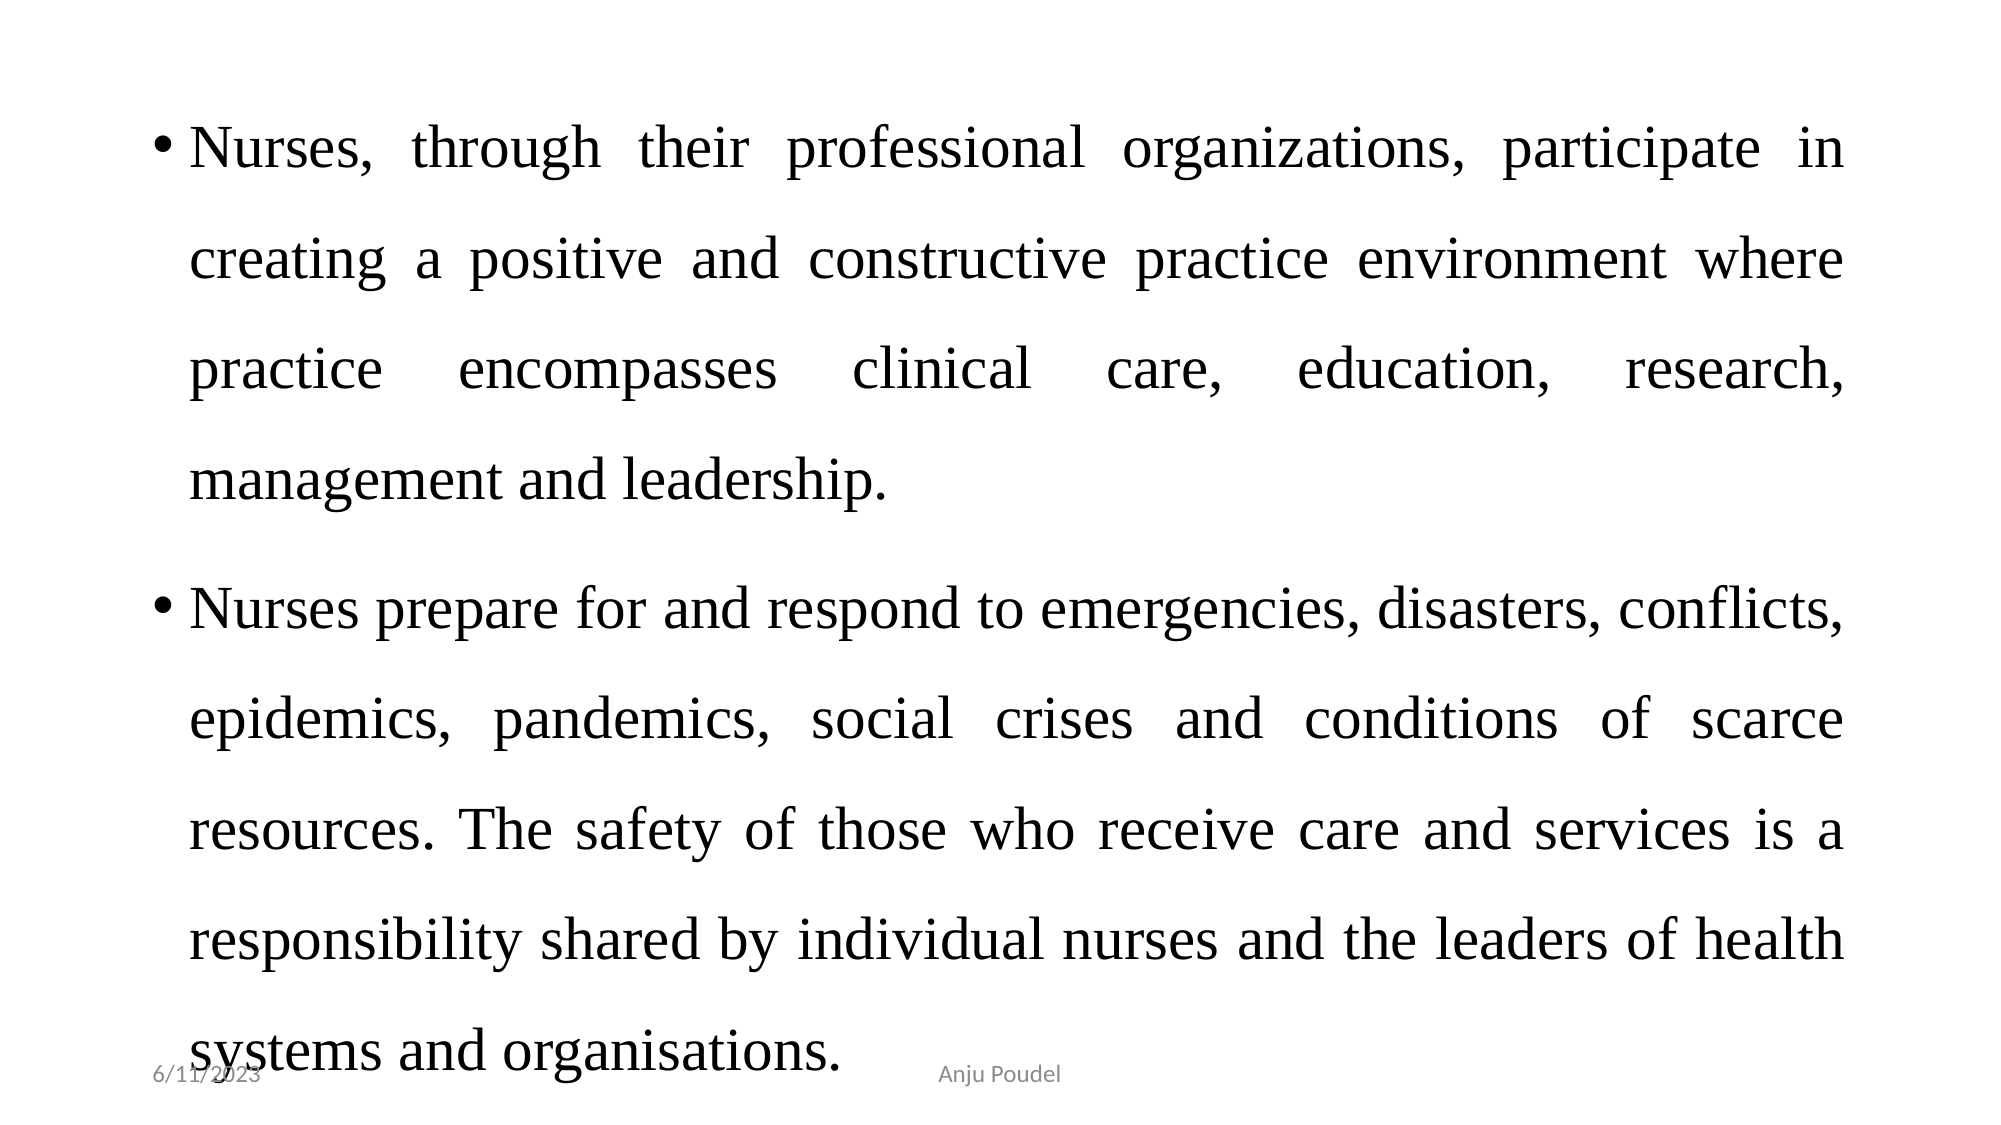

Nurses, through their professional organizations, participate in creating a positive and constructive practice environment where practice encompasses clinical care, education, research, management and leadership.
Nurses prepare for and respond to emergencies, disasters, conflicts, epidemics, pandemics, social crises and conditions of scarce resources. The safety of those who receive care and services is a responsibility shared by individual nurses and the leaders of health systems and organisations.
6/11/2023
Anju Poudel